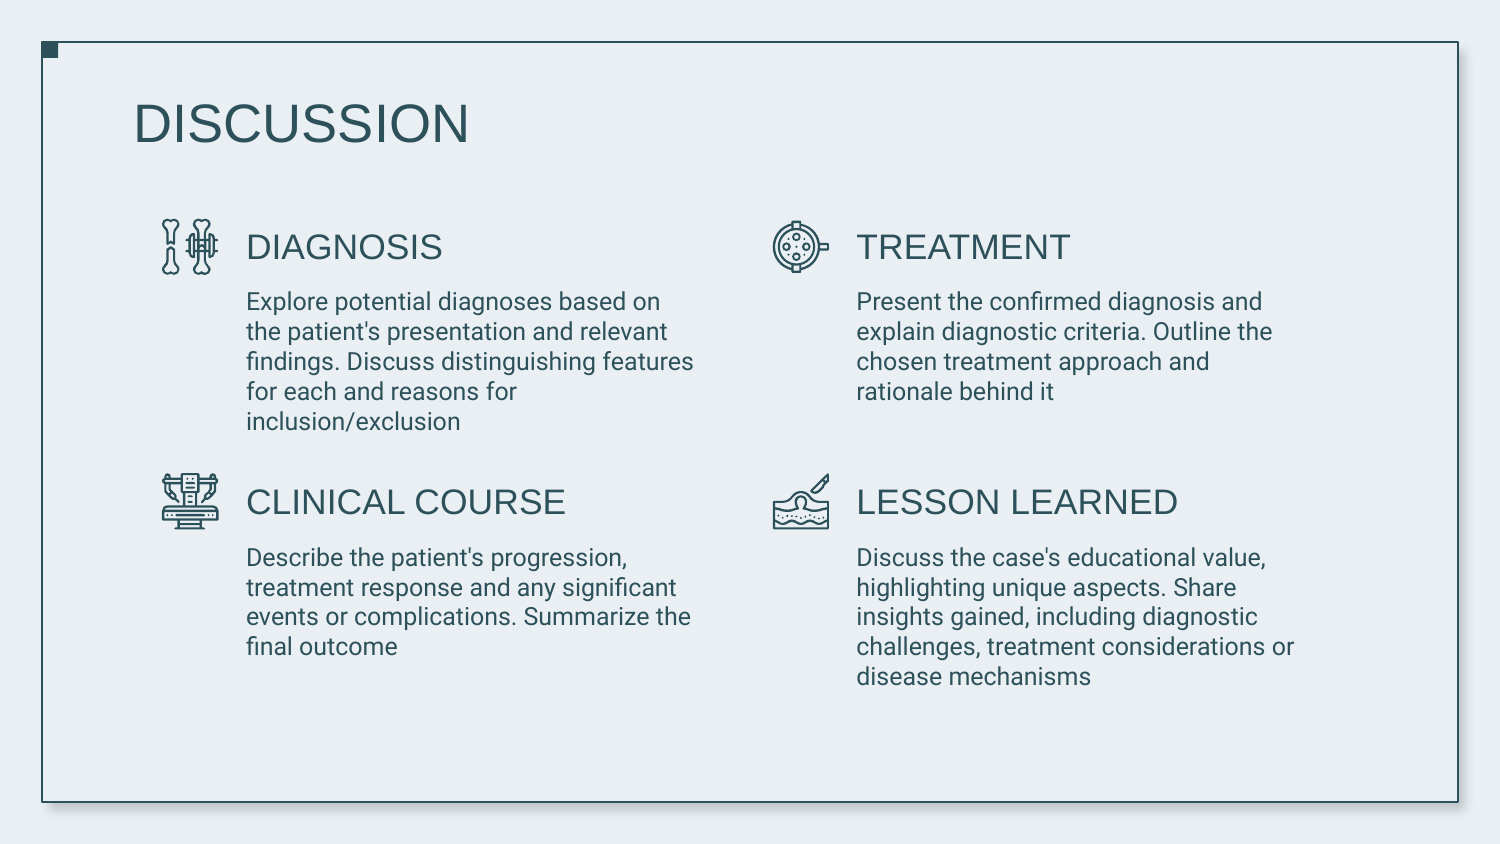

# DISCUSSION
DIAGNOSIS
TREATMENT

Explore potential diagnoses based on the patient's presentation and relevant findings. Discuss distinguishing features for each and reasons for inclusion/exclusion
Present the confirmed diagnosis and explain diagnostic criteria. Outline the chosen treatment approach and rationale behind it
CLINICAL COURSE
LESSON LEARNED

Describe the patient's progression, treatment response and any significant events or complications. Summarize the final outcome
Discuss the case's educational value, highlighting unique aspects. Share insights gained, including diagnostic challenges, treatment considerations or disease mechanisms